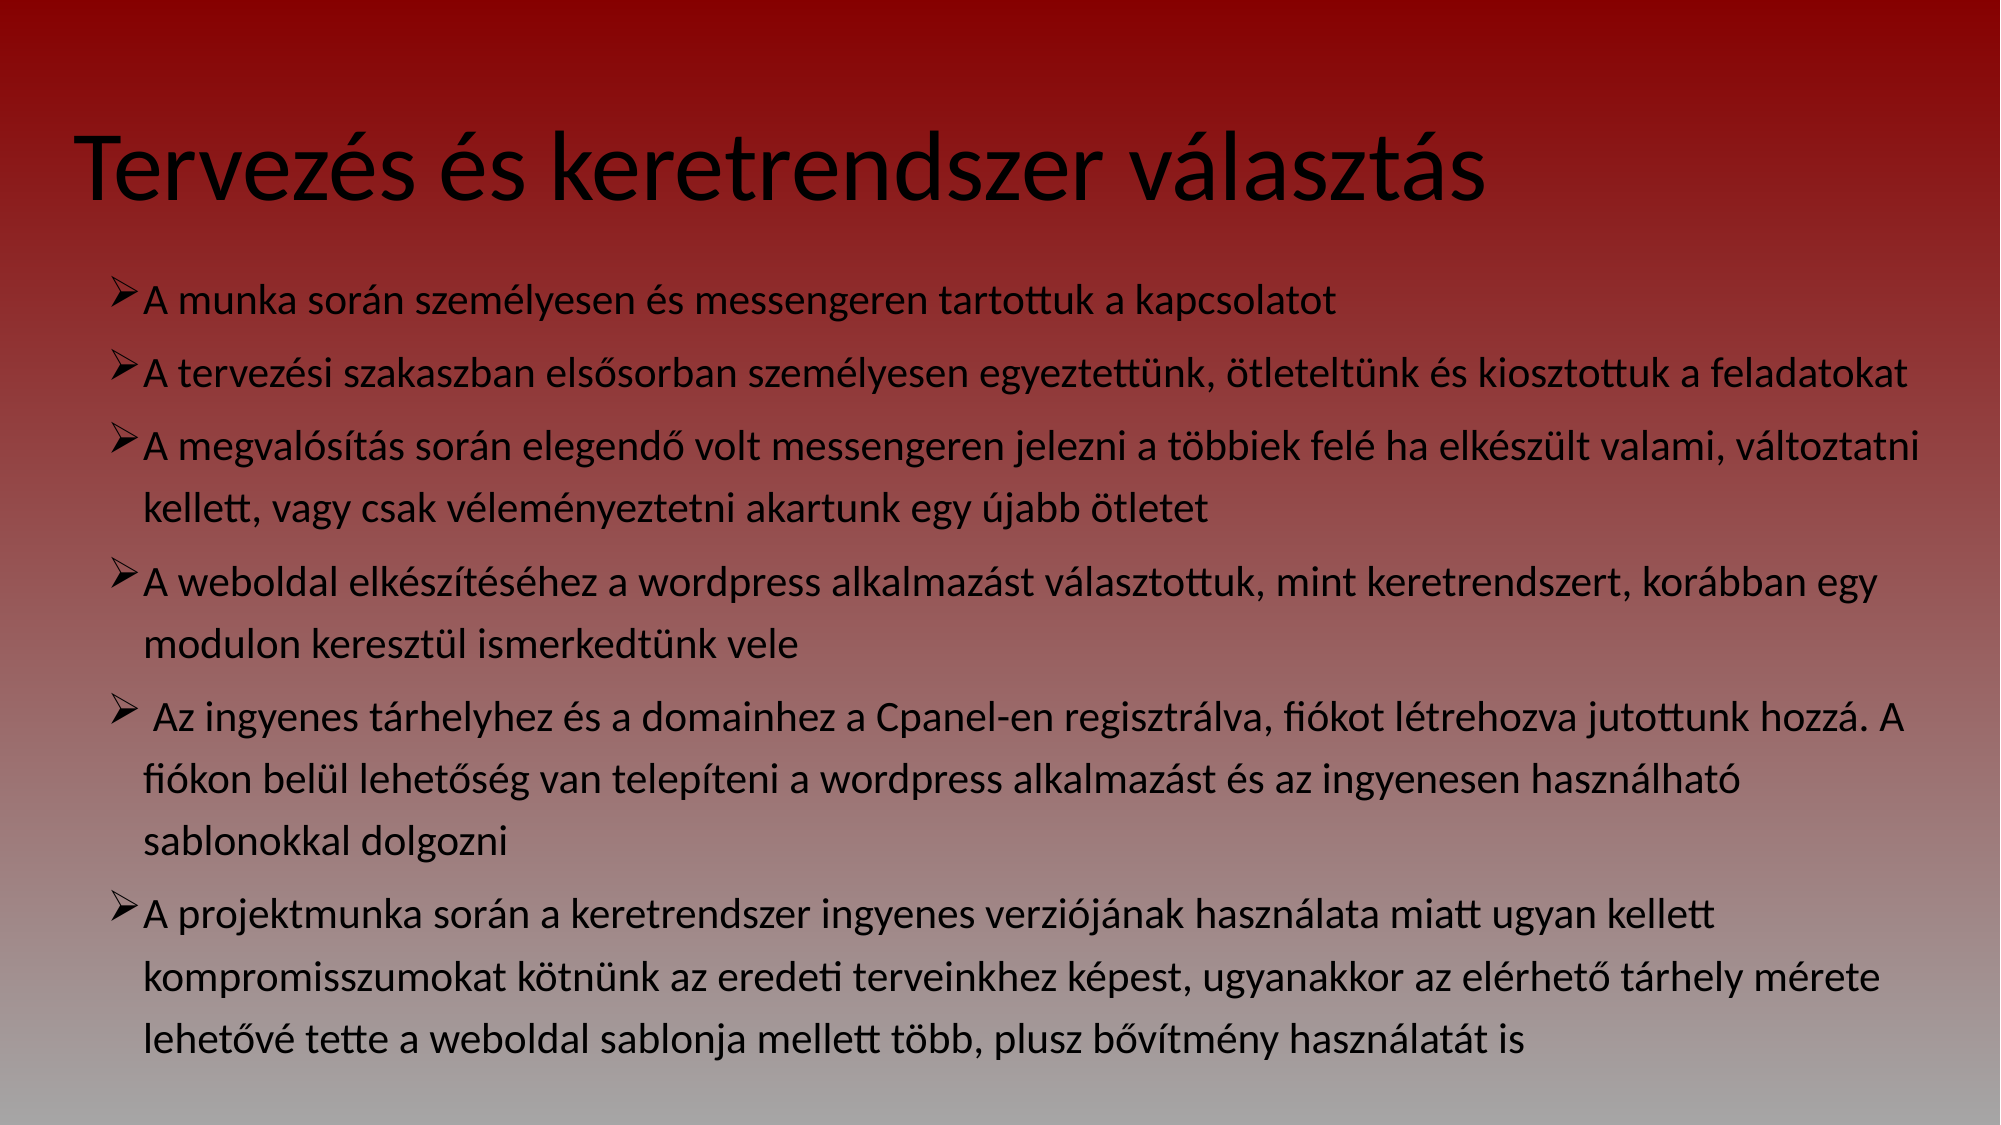

# Tervezés és keretrendszer választás
A munka során személyesen és messengeren tartottuk a kapcsolatot
A tervezési szakaszban elsősorban személyesen egyeztettünk, ötleteltünk és kiosztottuk a feladatokat
A megvalósítás során elegendő volt messengeren jelezni a többiek felé ha elkészült valami, változtatni kellett, vagy csak véleményeztetni akartunk egy újabb ötletet
A weboldal elkészítéséhez a wordpress alkalmazást választottuk, mint keretrendszert, korábban egy modulon keresztül ismerkedtünk vele
 Az ingyenes tárhelyhez és a domainhez a Cpanel-en regisztrálva, fiókot létrehozva jutottunk hozzá. A fiókon belül lehetőség van telepíteni a wordpress alkalmazást és az ingyenesen használható sablonokkal dolgozni
A projektmunka során a keretrendszer ingyenes verziójának használata miatt ugyan kellett kompromisszumokat kötnünk az eredeti terveinkhez képest, ugyanakkor az elérhető tárhely mérete lehetővé tette a weboldal sablonja mellett több, plusz bővítmény használatát is